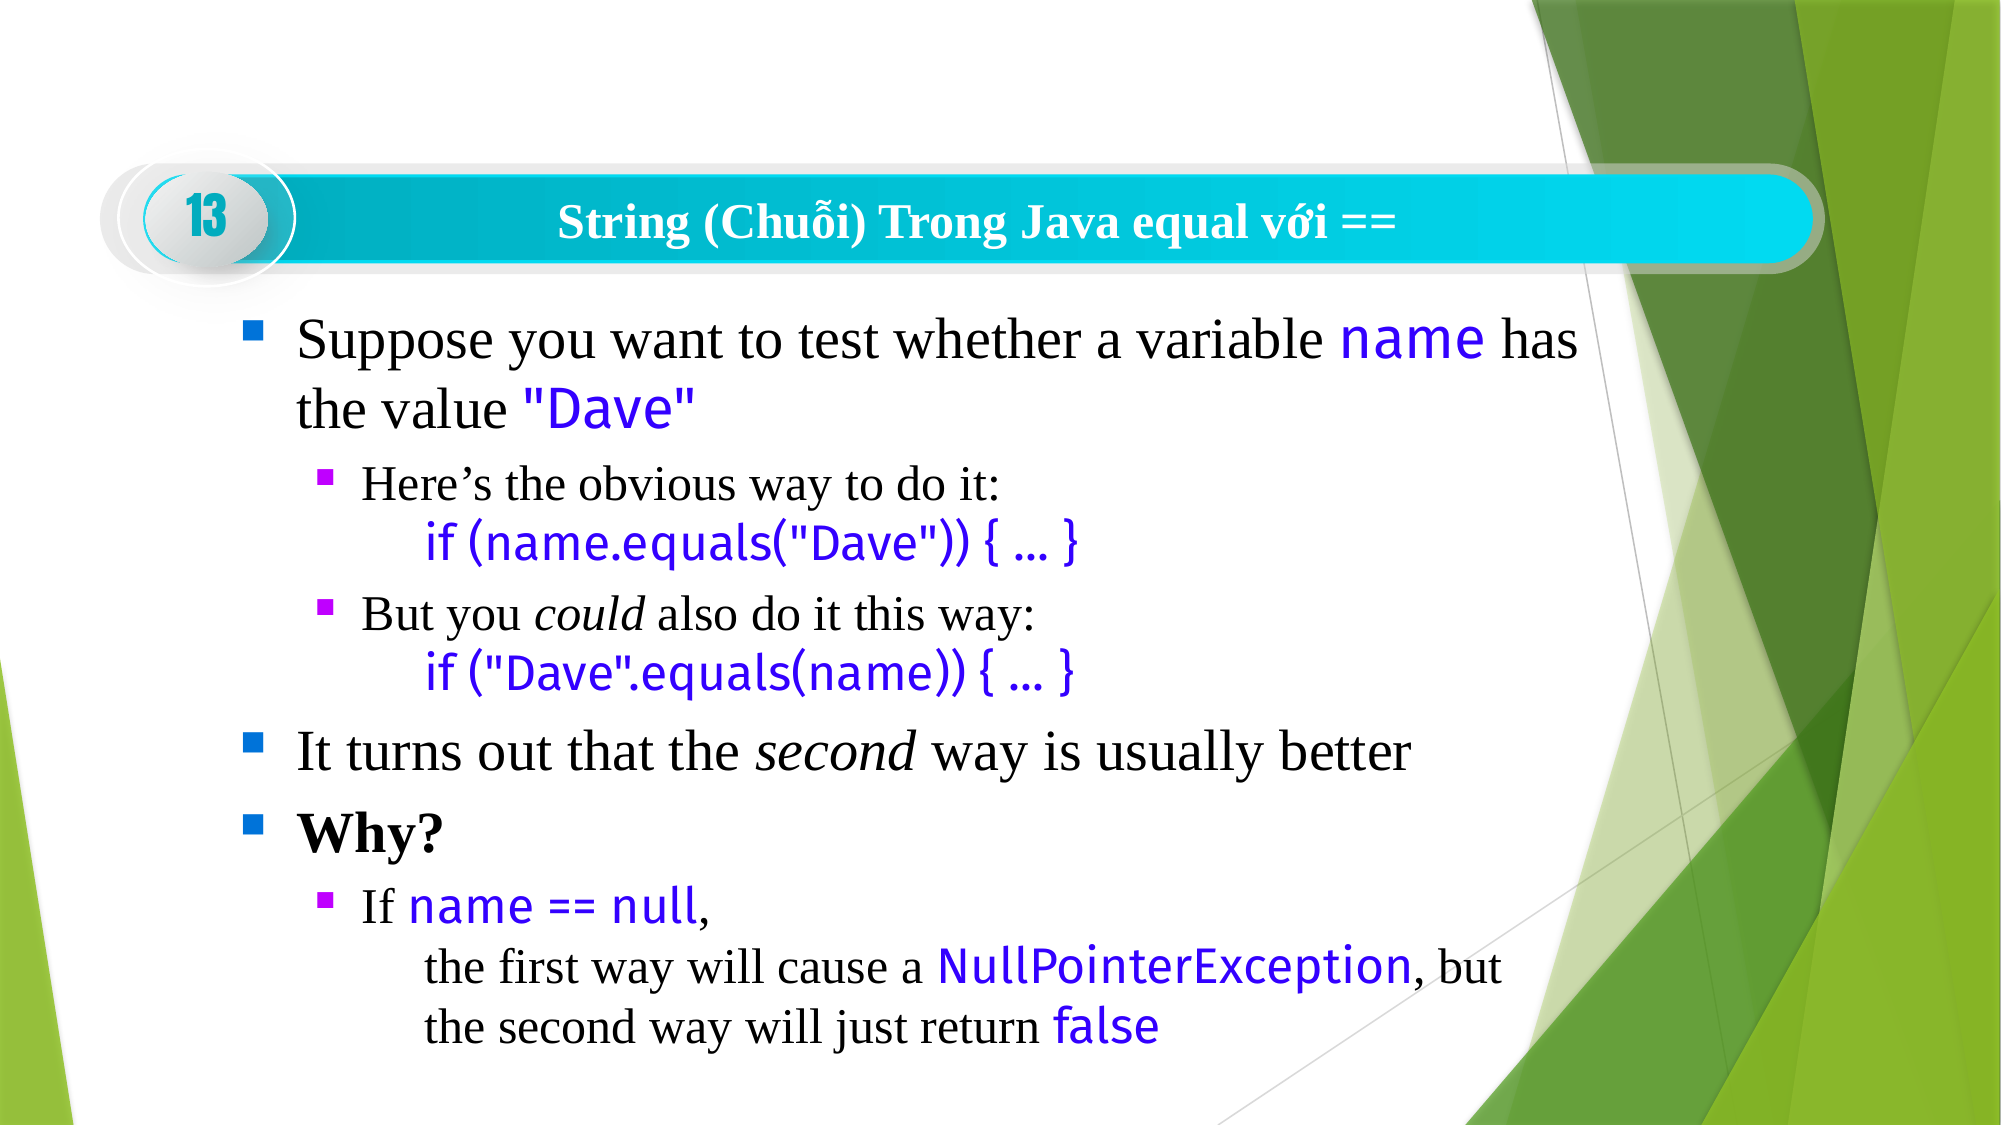

13

String (Chuỗi) Trong Java equal với ==
Suppose you want to test whether a variable name has the value "Dave"
Here’s the obvious way to do it:
     if (name.equals("Dave")) { ... }
But you could also do it this way:
     if ("Dave".equals(name)) { ... }
It turns out that the second way is usually better
Why?
If name == null,
     the first way will cause a NullPointerException, but
     the second way will just return false